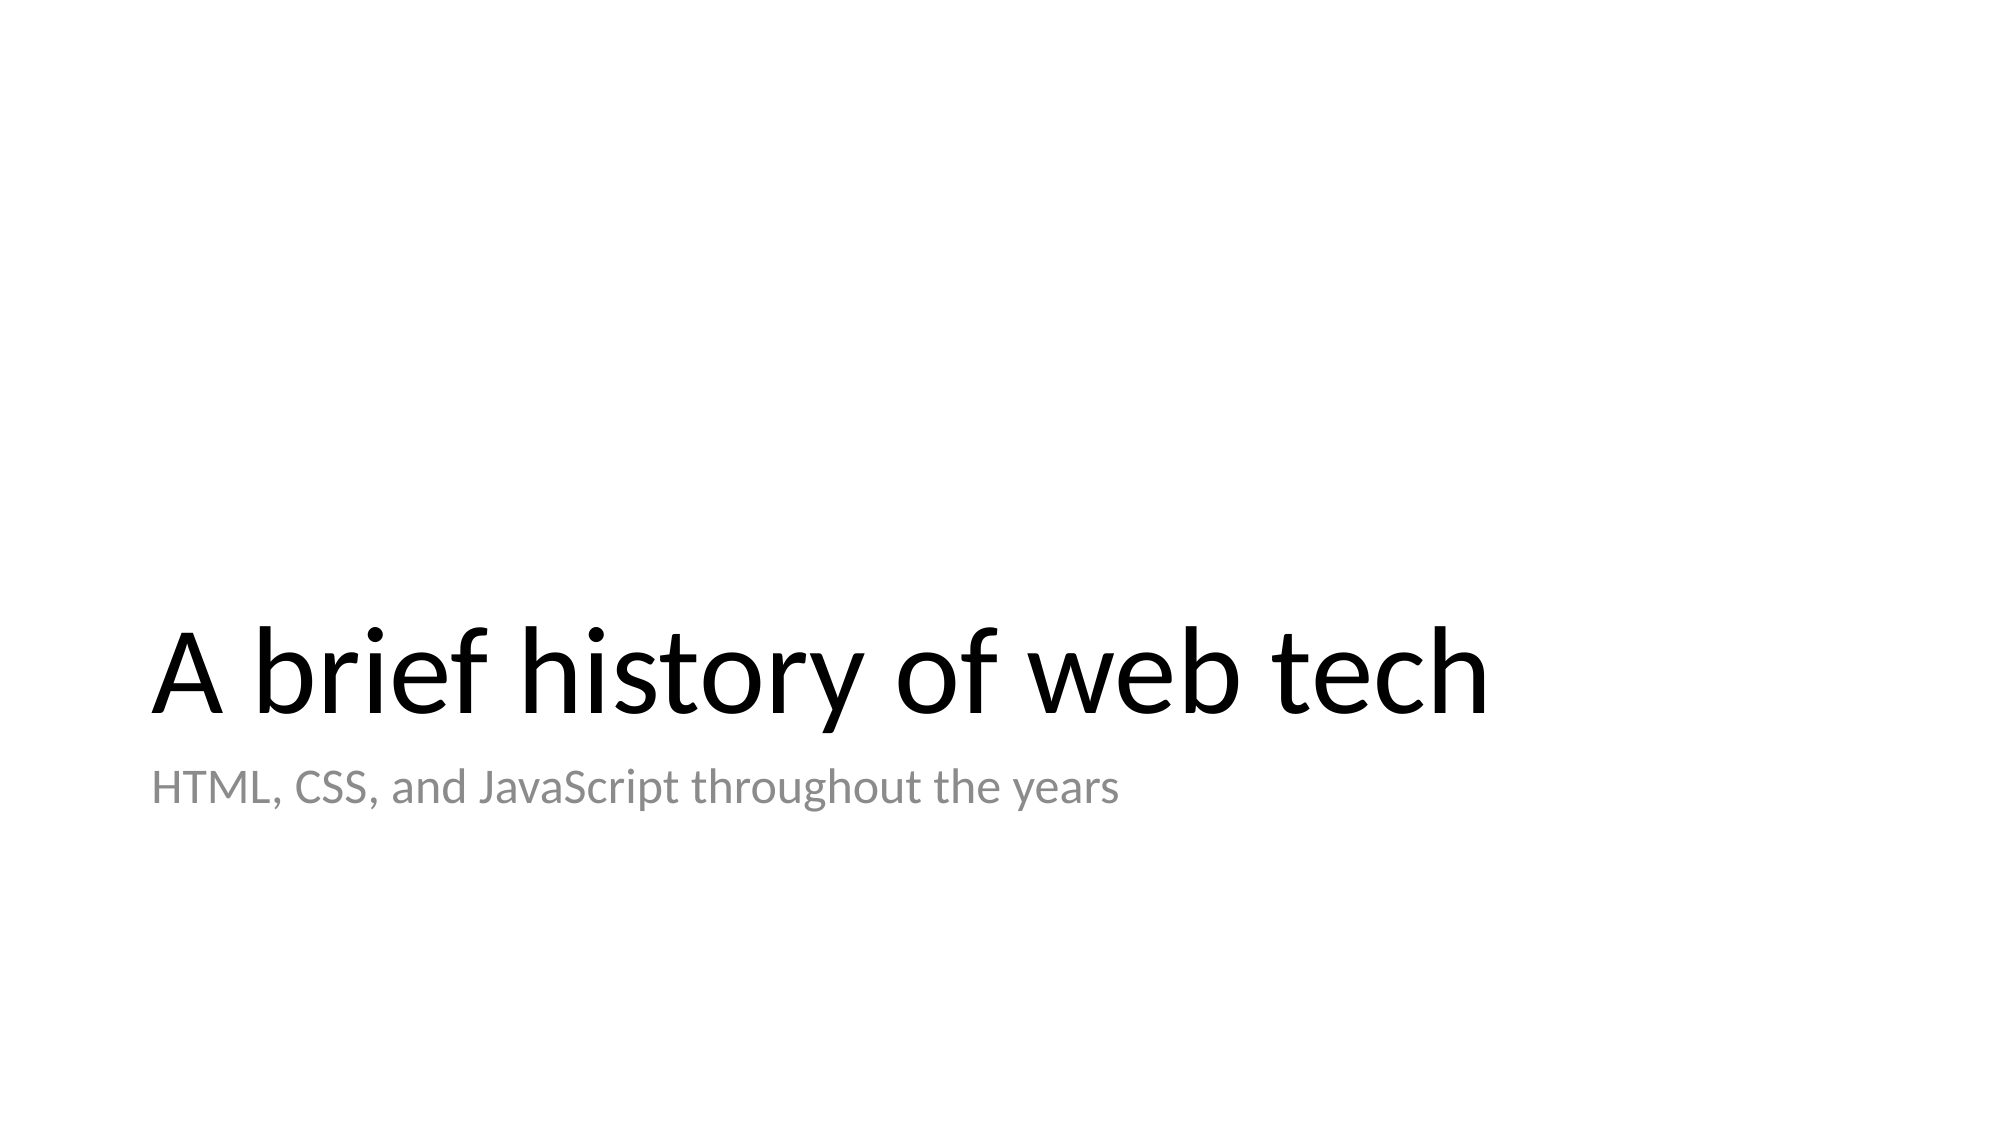

# A brief history of web tech
HTML, CSS, and JavaScript throughout the years